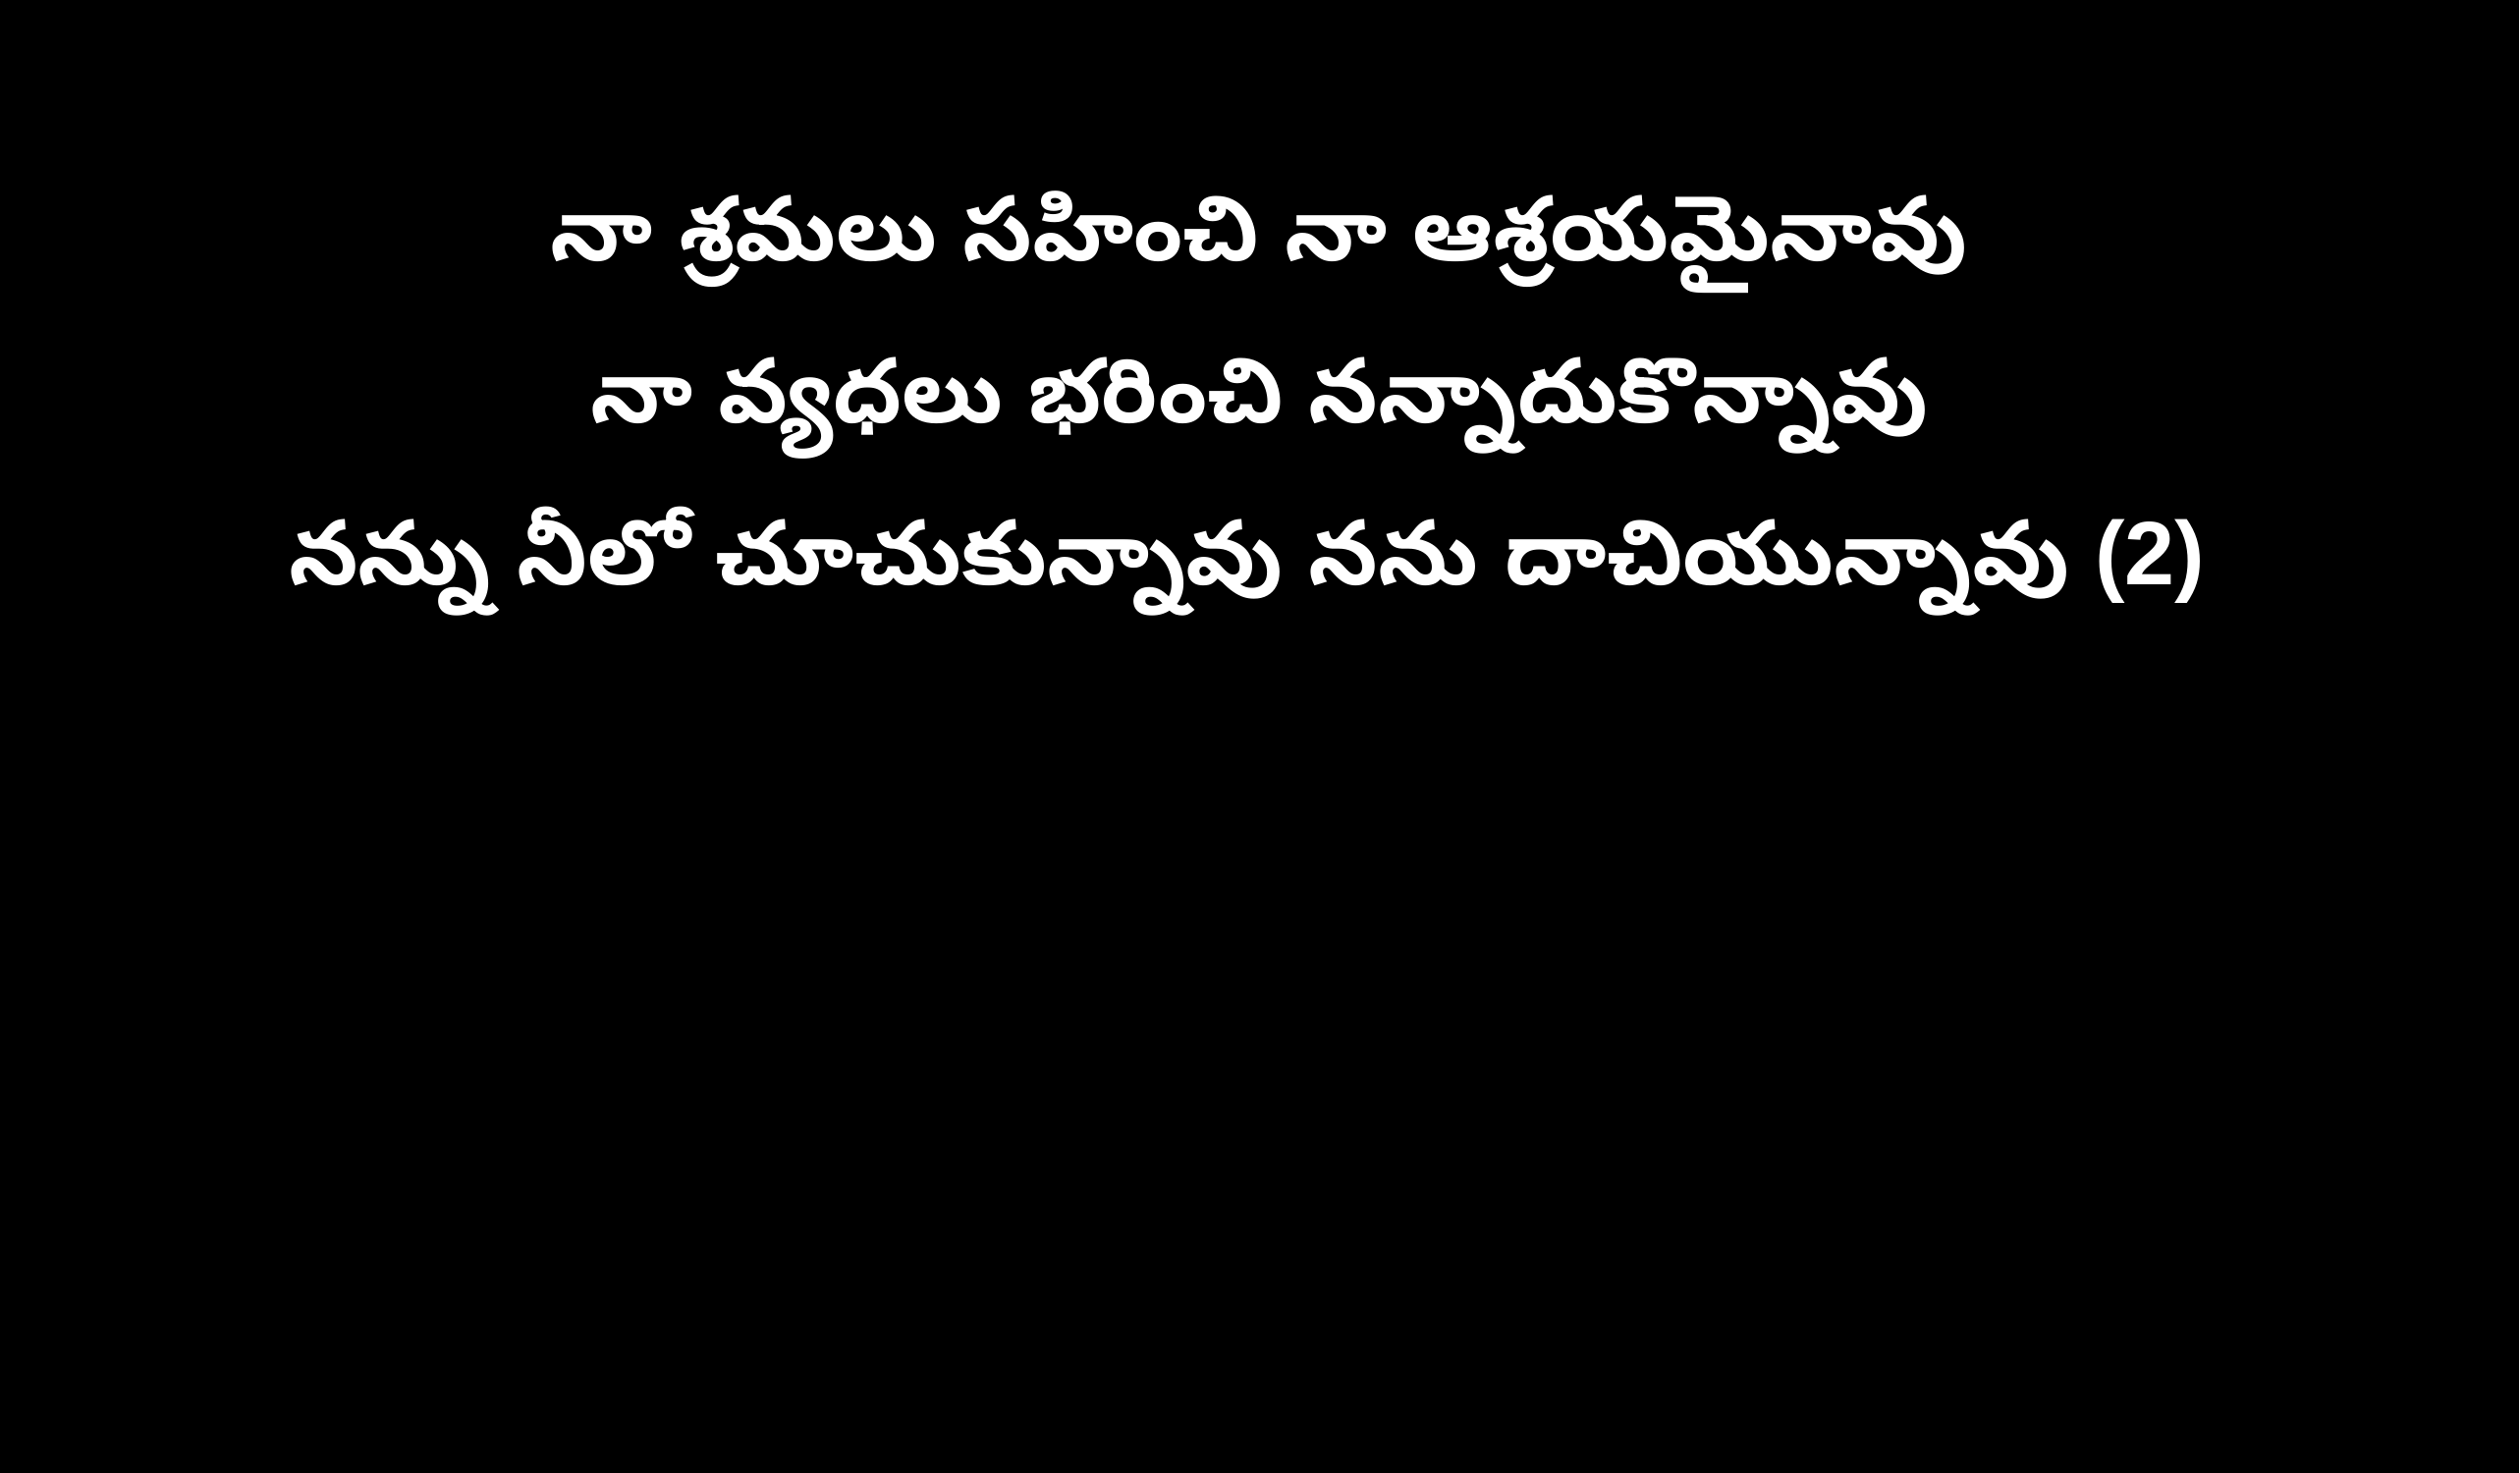

నా శ్రమలు సహించి నా ఆశ్రయమైనావు
నా వ్యధలు భరించి నన్నాదుకొన్నావు
నన్ను నీలో చూచుకున్నావు నను దాచియున్నావు (2)